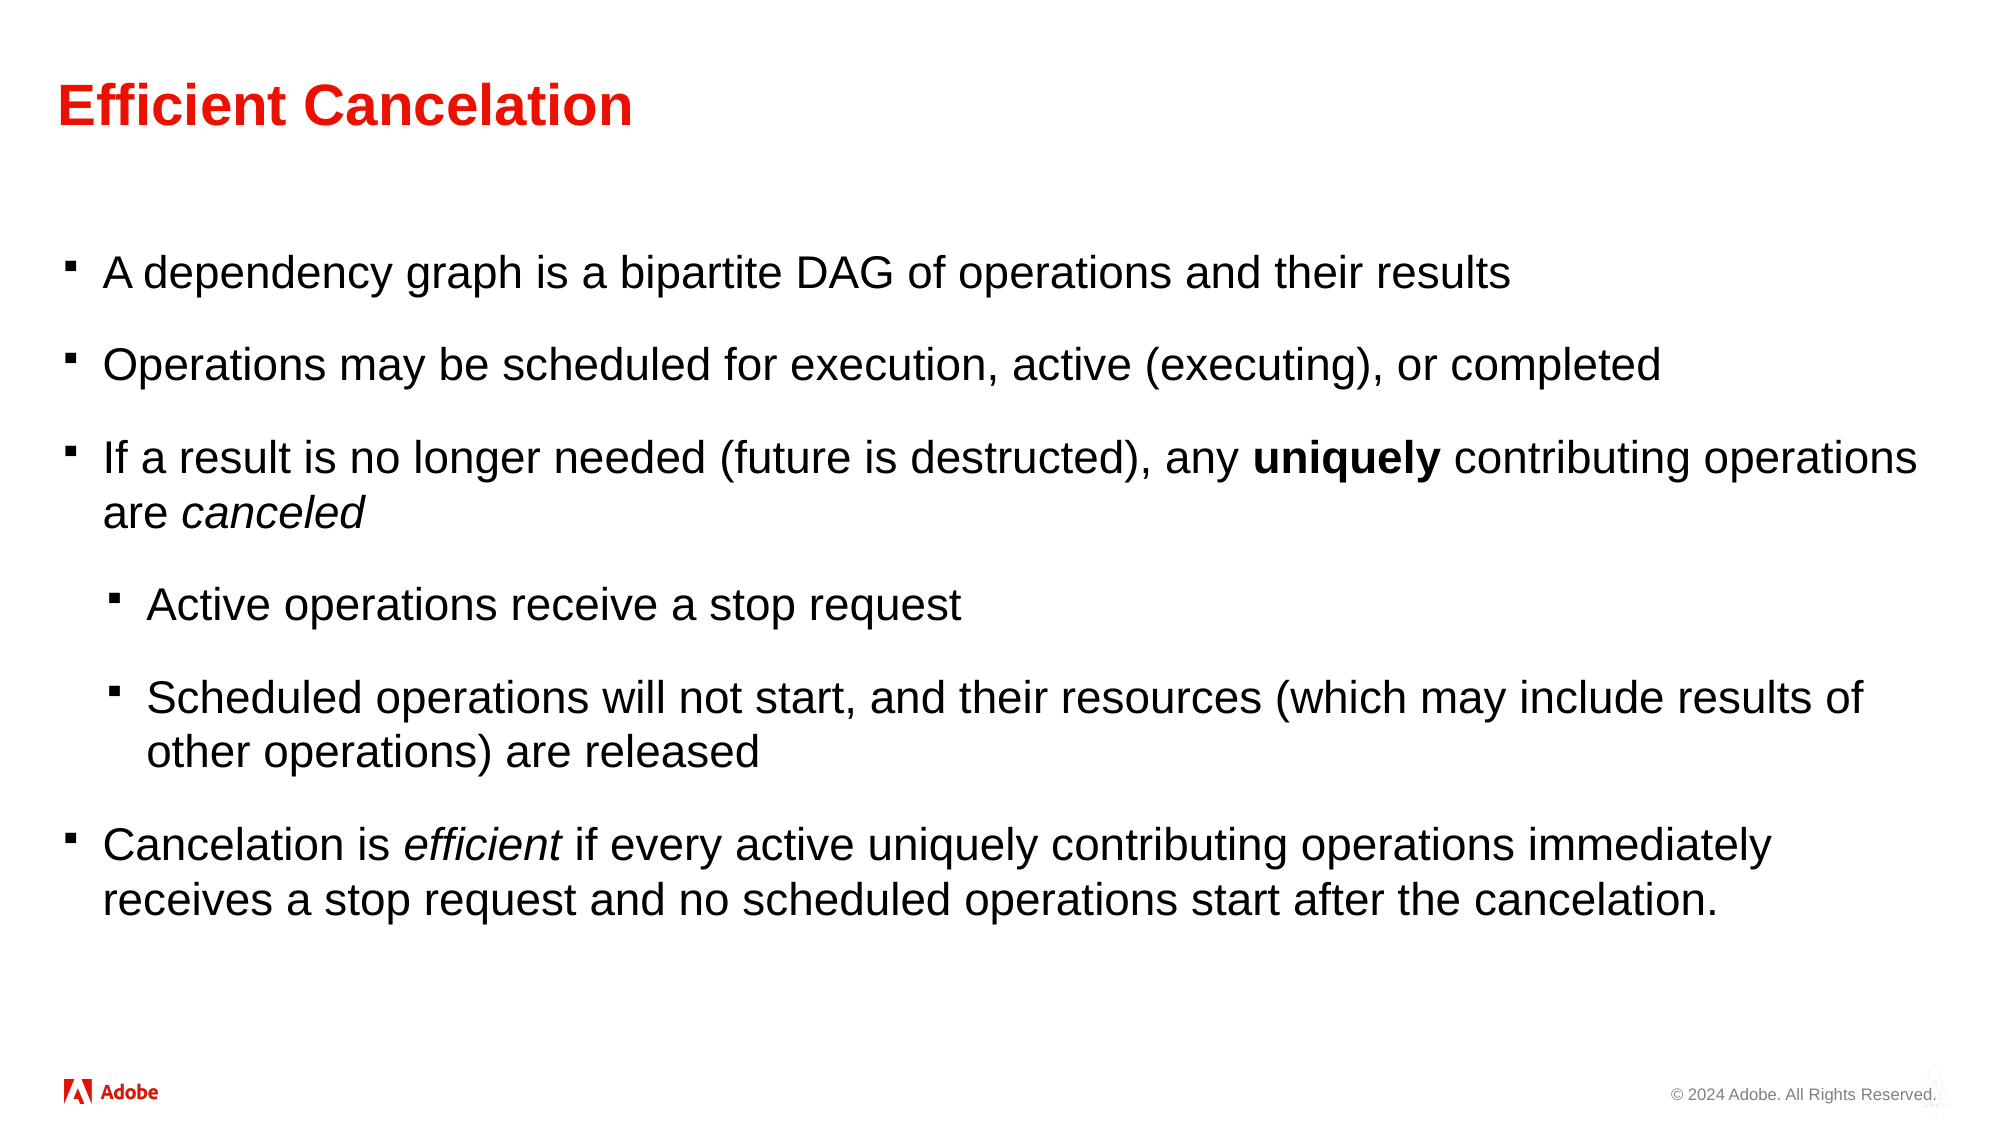

# Efficient Cancelation
A dependency graph is a bipartite DAG of operations and their results
Operations may be scheduled for execution, active (executing), or completed
If a result is no longer needed (future is destructed), any uniquely contributing operations are canceled
Active operations receive a stop request
Scheduled operations will not start, and their resources (which may include results of other operations) are released
Cancelation is efficient if every active uniquely contributing operations immediately receives a stop request and no scheduled operations start after the cancelation.
30